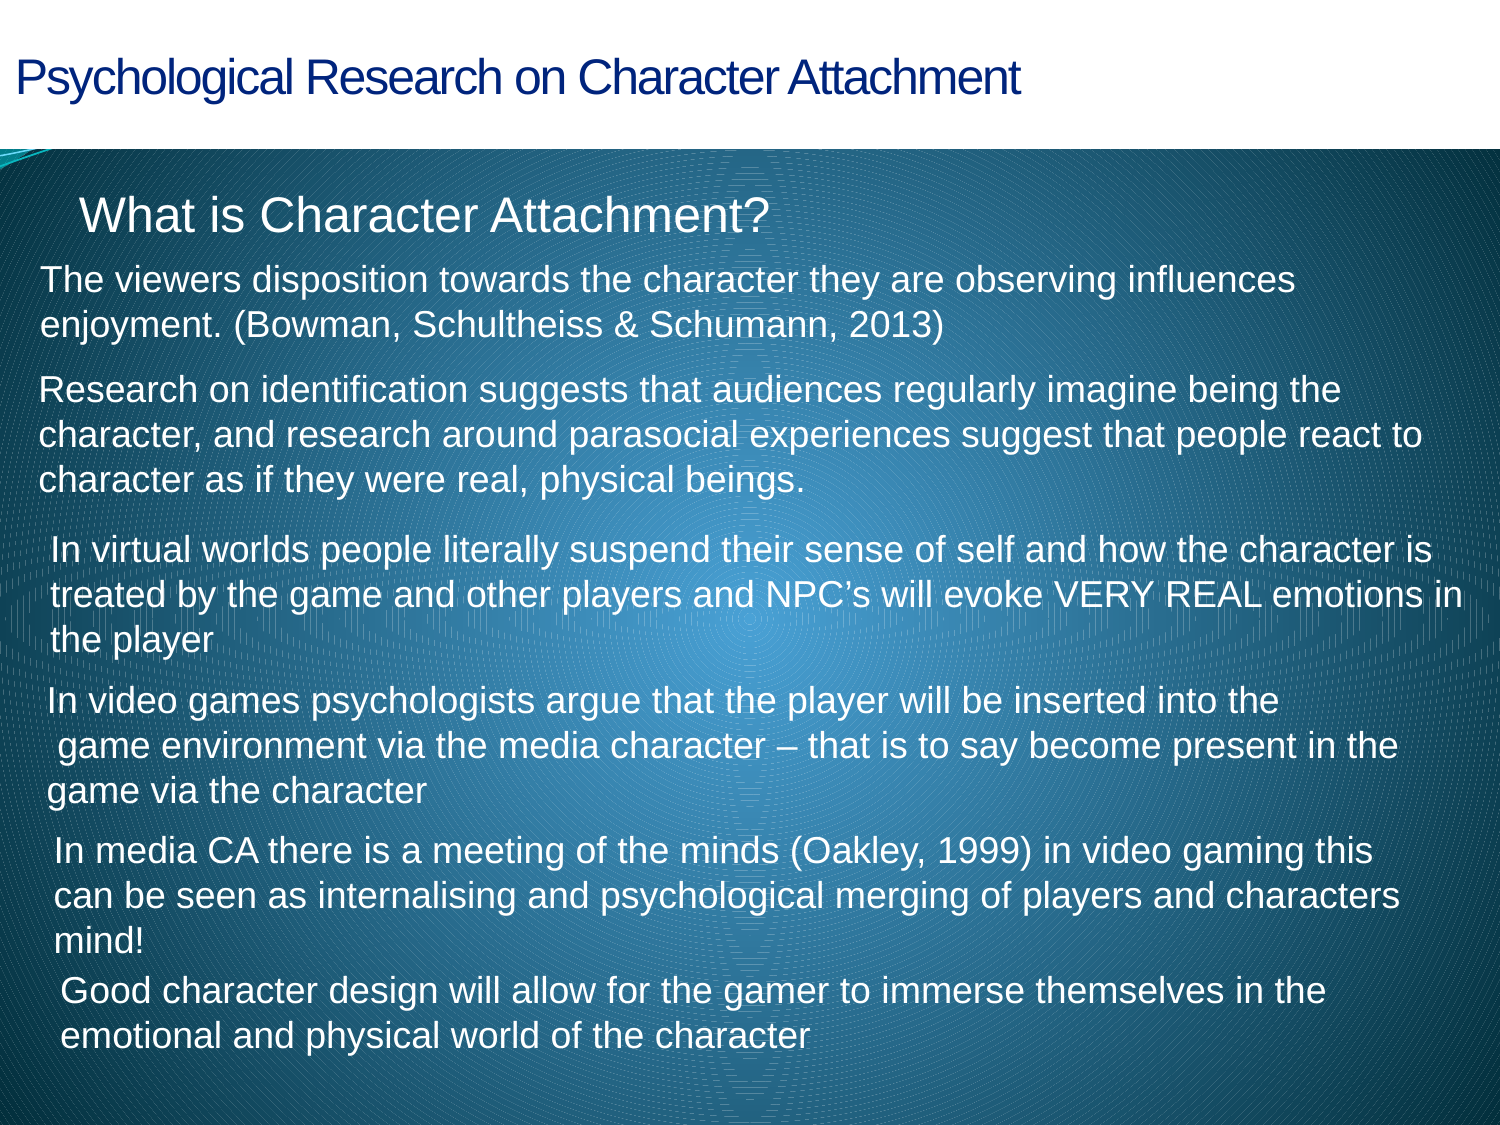

Psychological Research on Character Attachment
                                    F2P Conference 2013
What is Character Attachment?
The viewers disposition towards the character they are observing influences enjoyment. (Bowman, Schultheiss & Schumann, 2013)
Research on identification suggests that audiences regularly imagine being the character, and research around parasocial experiences suggest that people react to character as if they were real, physical beings.
In virtual worlds people literally suspend their sense of self and how the character is treated by the game and other players and NPC’s will evoke VERY REAL emotions in the player
In video games psychologists argue that the player will be inserted into the
 game environment via the media character – that is to say become present in the game via the character
In media CA there is a meeting of the minds (Oakley, 1999) in video gaming this can be seen as internalising and psychological merging of players and characters mind!
Good character design will allow for the gamer to immerse themselves in the emotional and physical world of the character